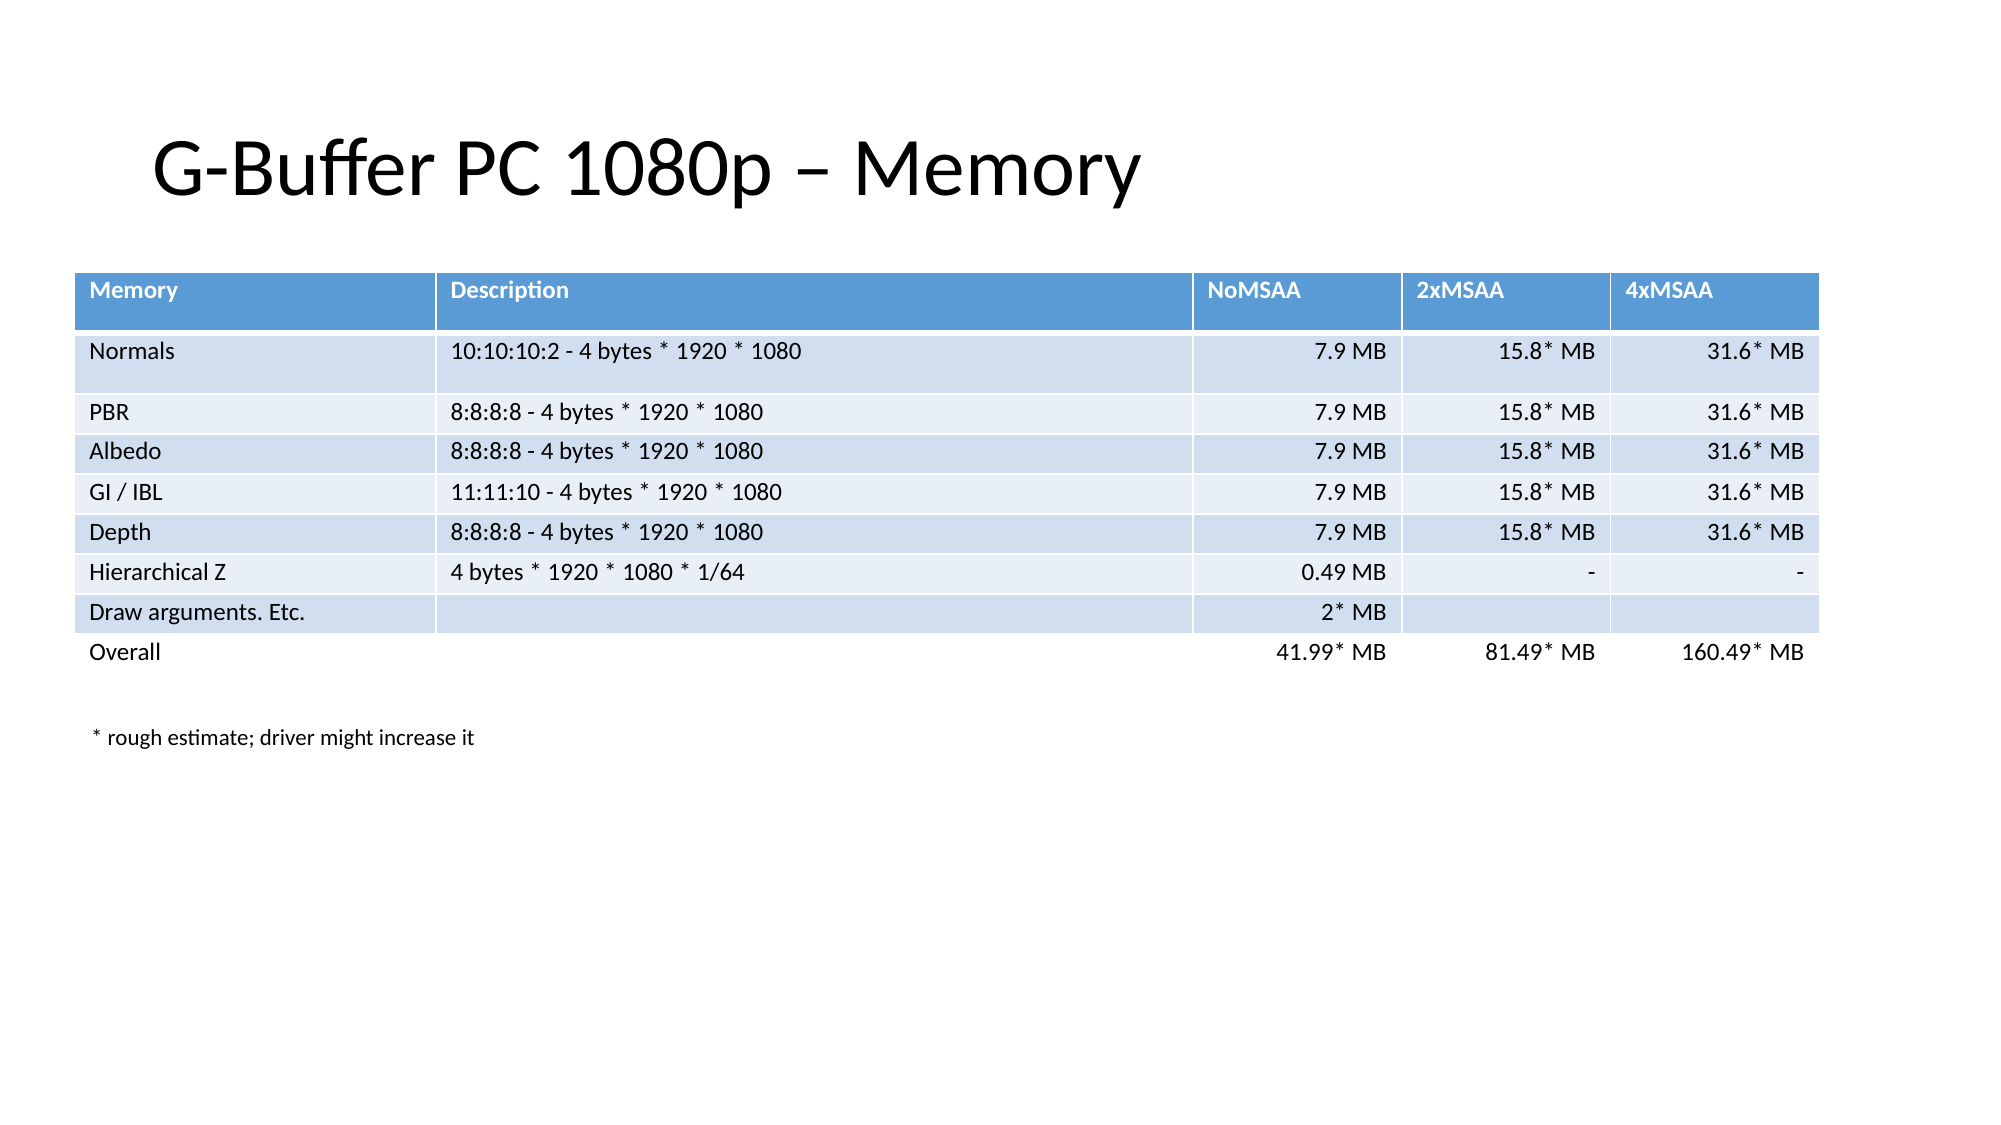

# G-Buffer PC 1080p – Memory
| Memory | Description | NoMSAA | 2xMSAA | 4xMSAA |
| --- | --- | --- | --- | --- |
| Normals | 10:10:10:2 - 4 bytes \* 1920 \* 1080 | 7.9 MB | 15.8\* MB | 31.6\* MB |
| PBR | 8:8:8:8 - 4 bytes \* 1920 \* 1080 | 7.9 MB | 15.8\* MB | 31.6\* MB |
| Albedo | 8:8:8:8 - 4 bytes \* 1920 \* 1080 | 7.9 MB | 15.8\* MB | 31.6\* MB |
| GI / IBL | 11:11:10 - 4 bytes \* 1920 \* 1080 | 7.9 MB | 15.8\* MB | 31.6\* MB |
| Depth | 8:8:8:8 - 4 bytes \* 1920 \* 1080 | 7.9 MB | 15.8\* MB | 31.6\* MB |
| Hierarchical Z | 4 bytes \* 1920 \* 1080 \* 1/64 | 0.49 MB | - | - |
| Draw arguments. Etc. |  | 2\* MB |  |  |
| Overall |  | 41.99\* MB | 81.49\* MB | 160.49\* MB |
* rough estimate; driver might increase it